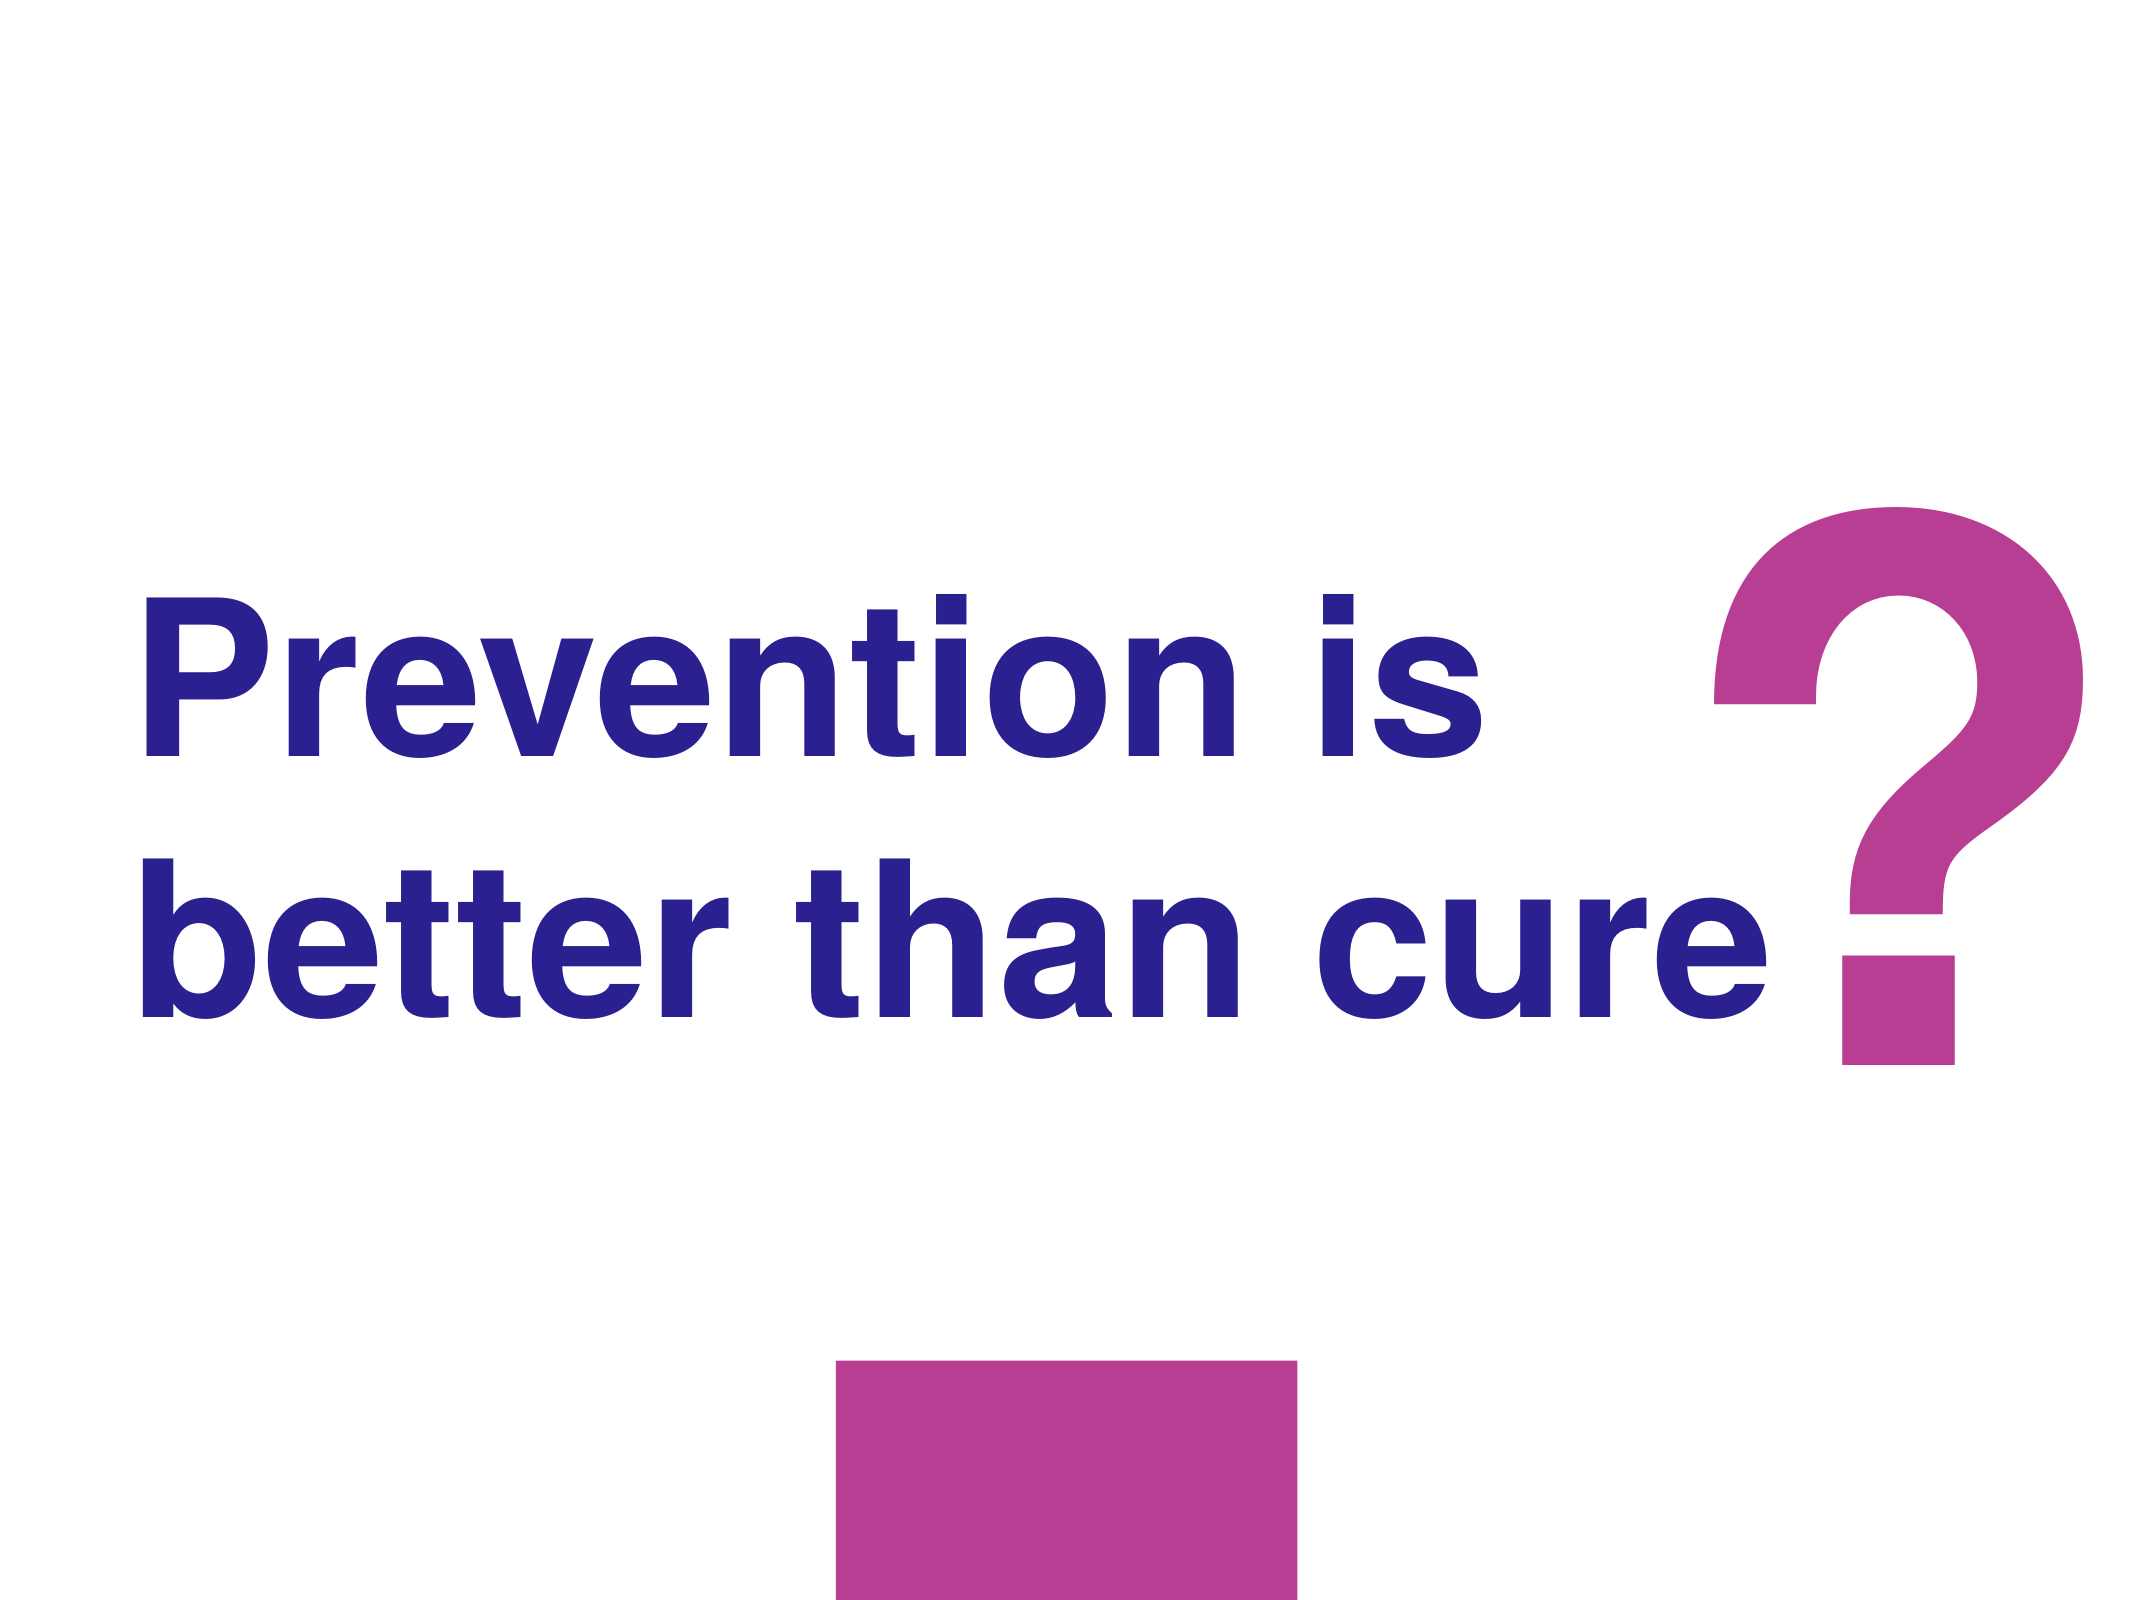

?
# Prevention is better than cure